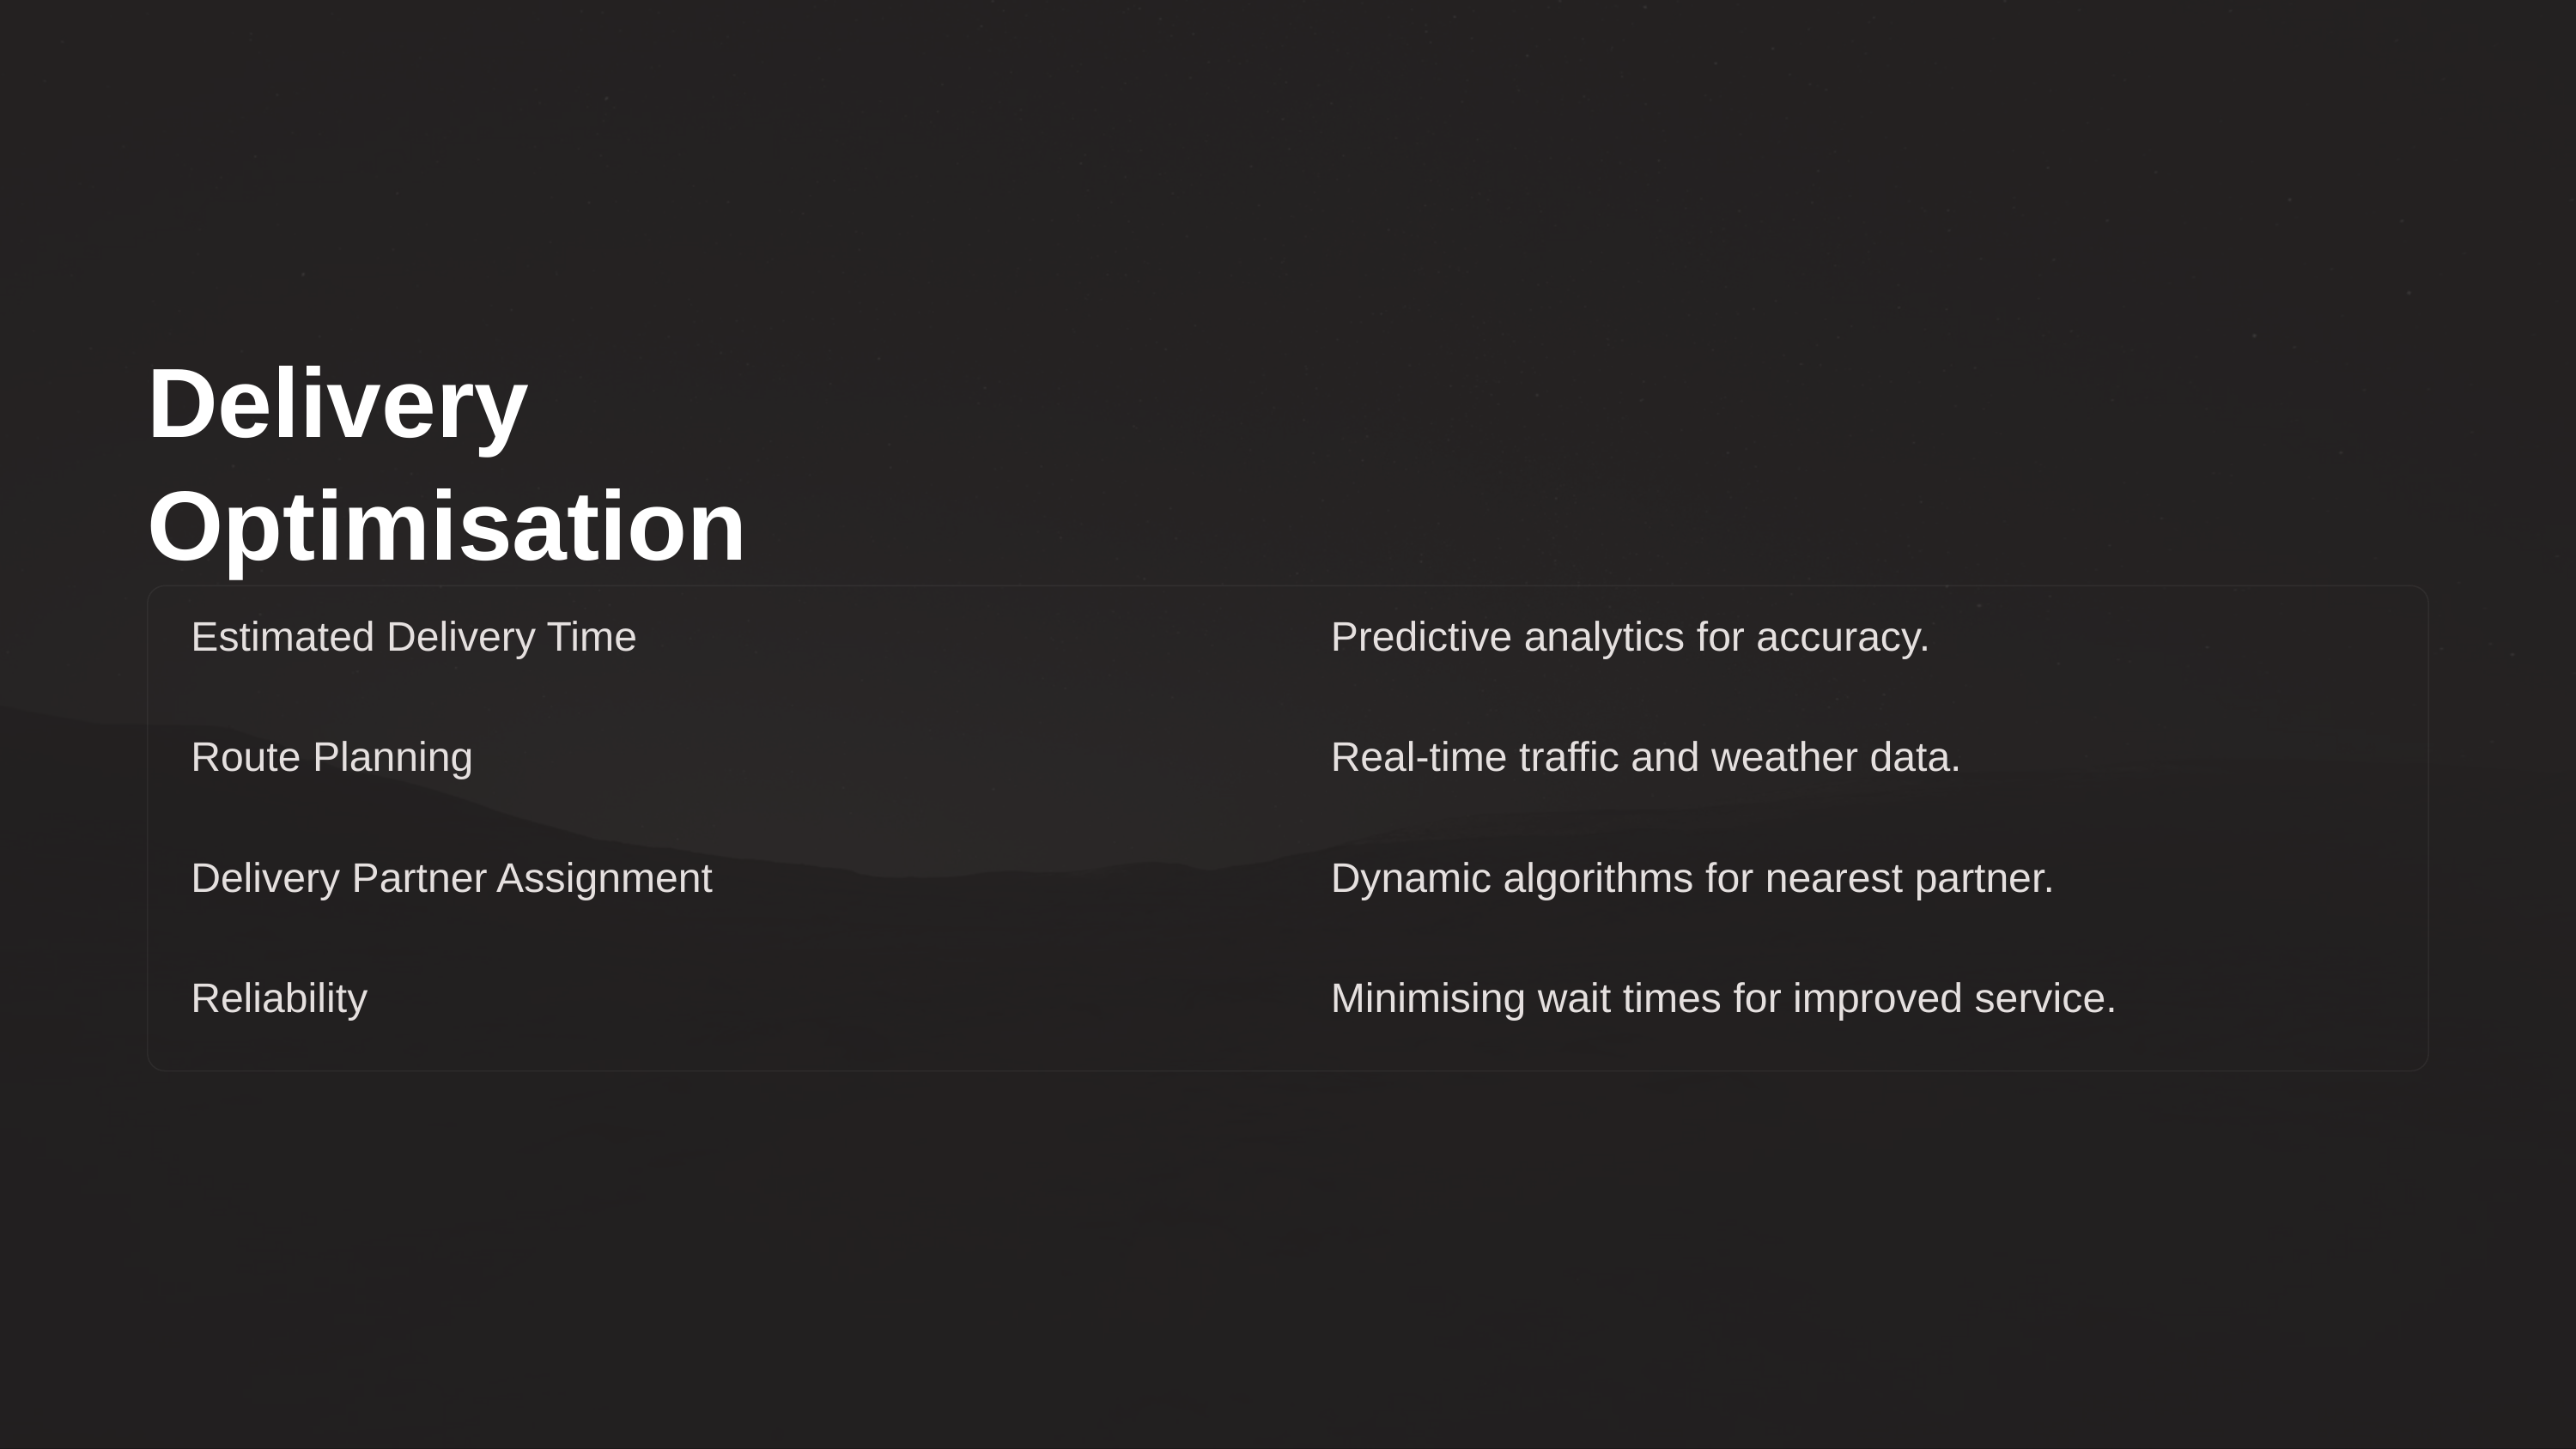

Delivery Optimisation

Estimated Delivery Time
Predictive analytics for accuracy.

Route Planning
Real-time traffic and weather data.

Delivery Partner Assignment
Dynamic algorithms for nearest partner.

Reliability
Minimising wait times for improved service.